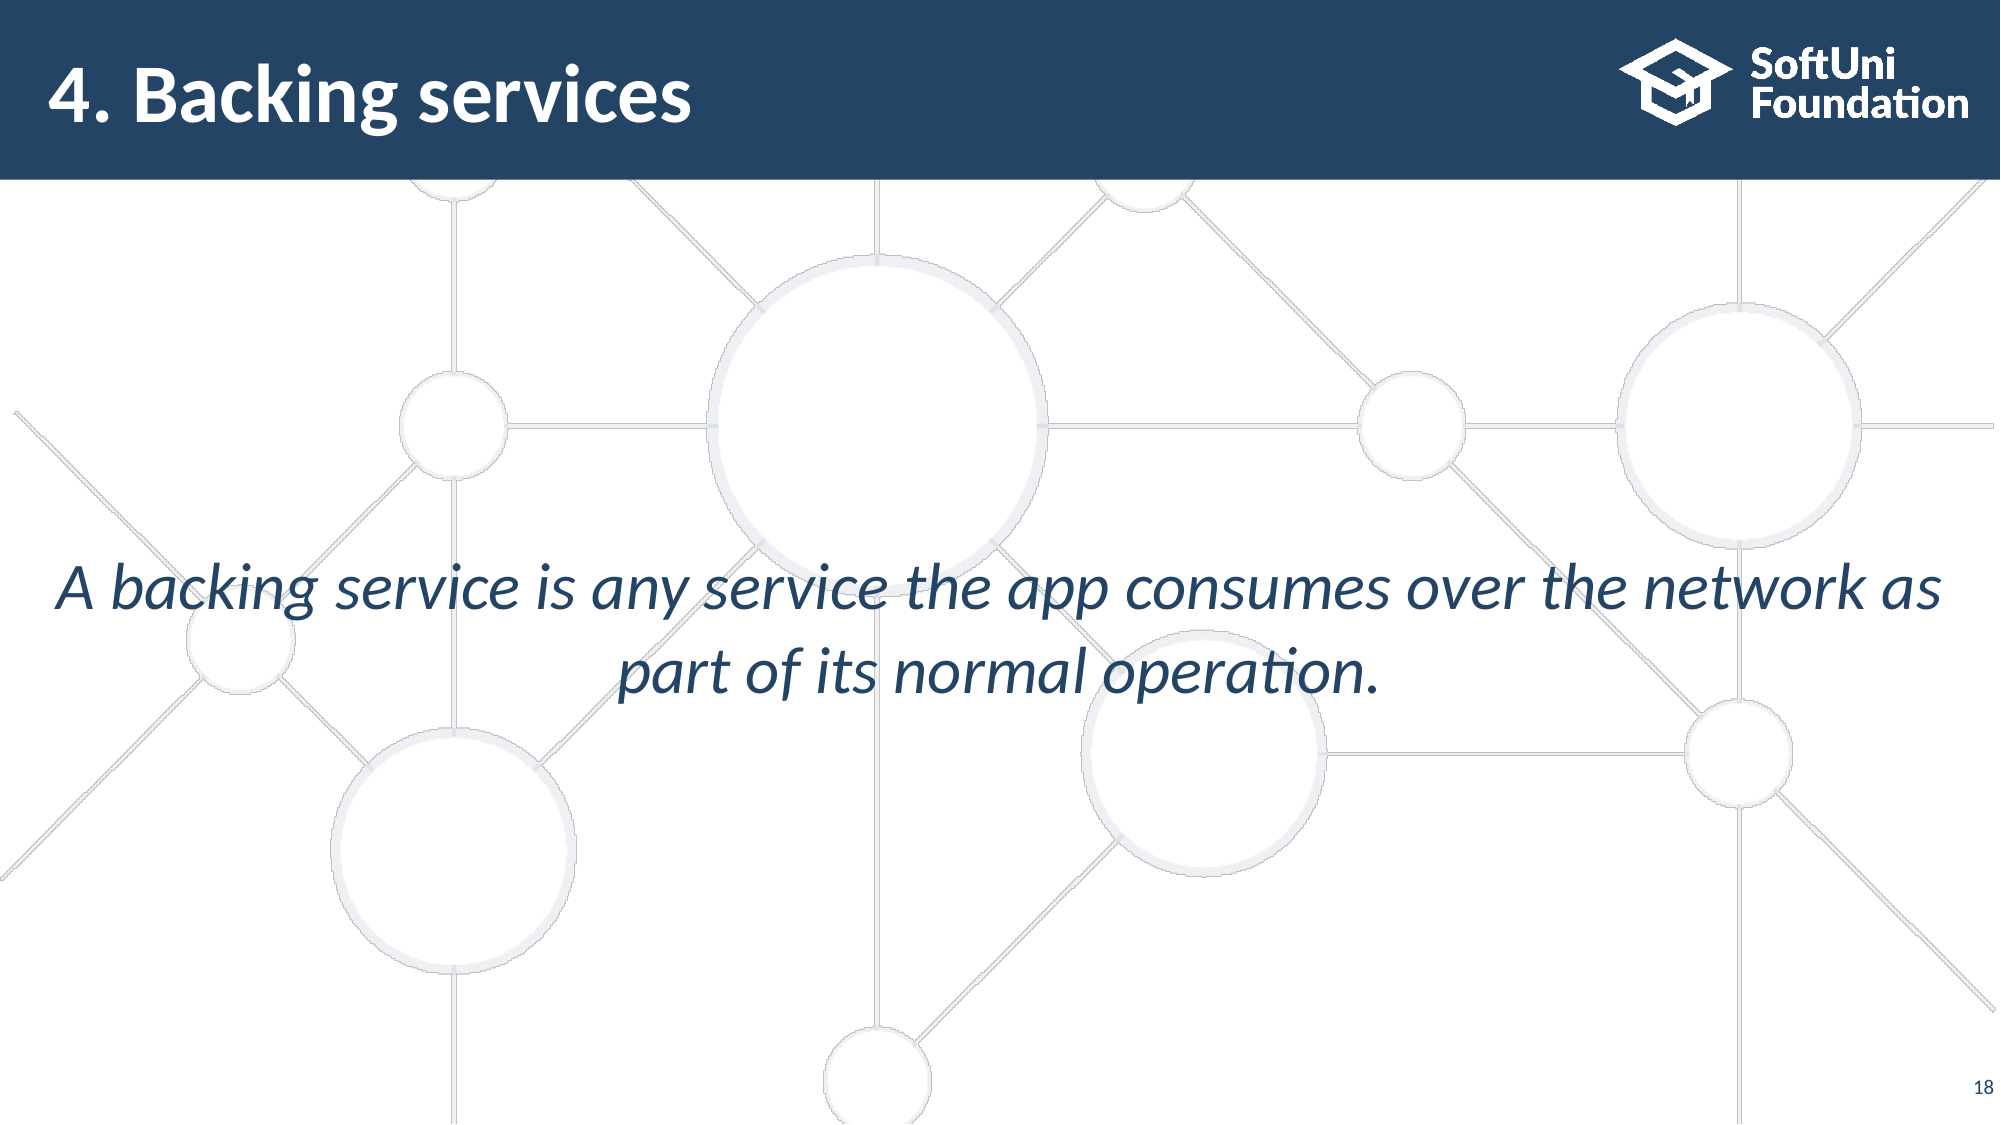

# 4. Backing services
A backing service is any service the app consumes over the network as part of its normal operation.
18